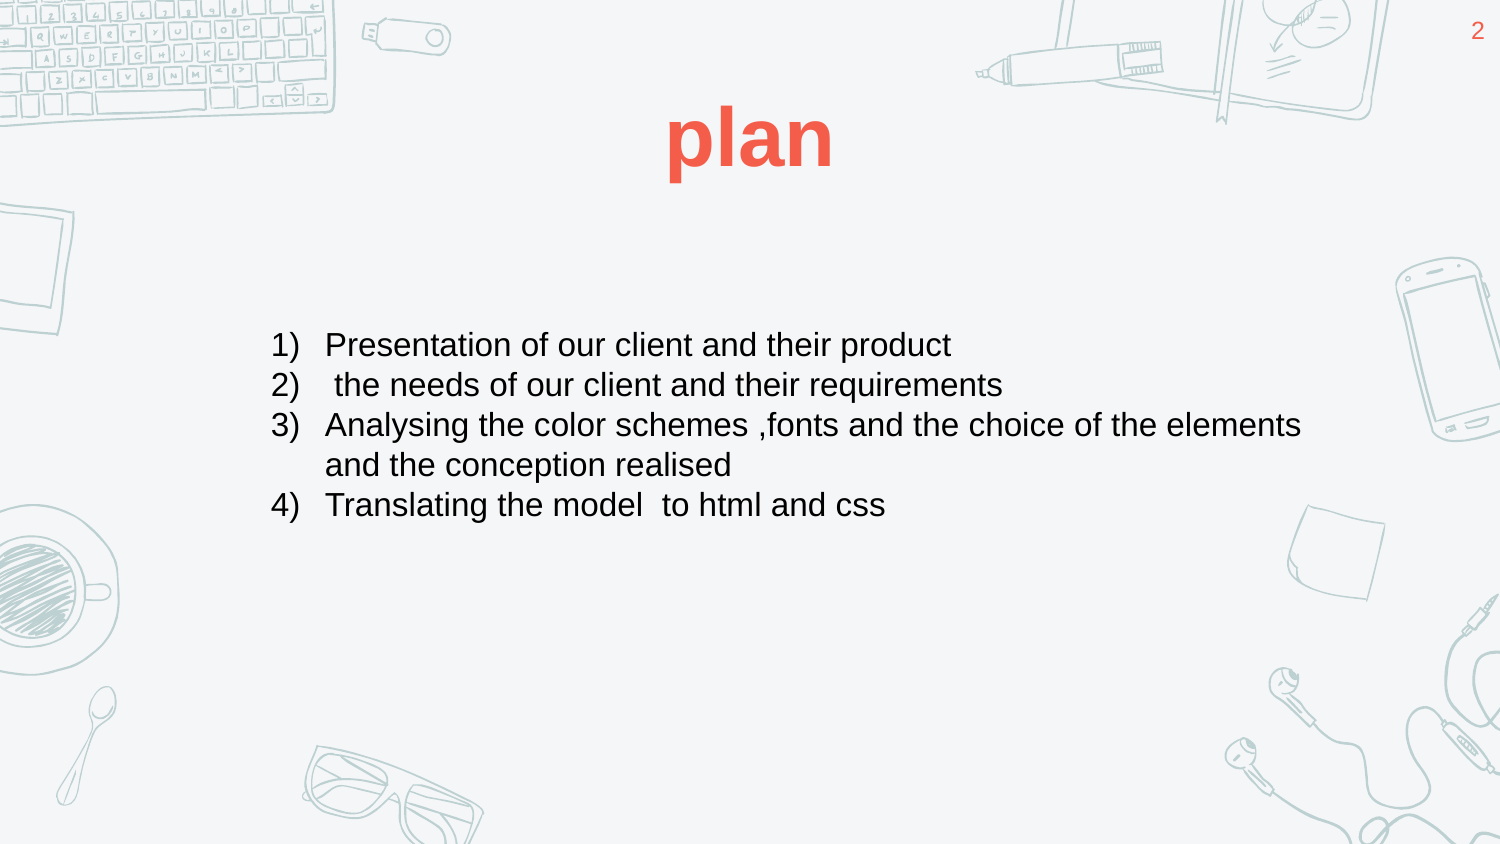

2
# plan

Presentation of our client and their product
 the needs of our client and their requirements
Analysing the color schemes ,fonts and the choice of the elements and the conception realised
Translating the model  to html and css